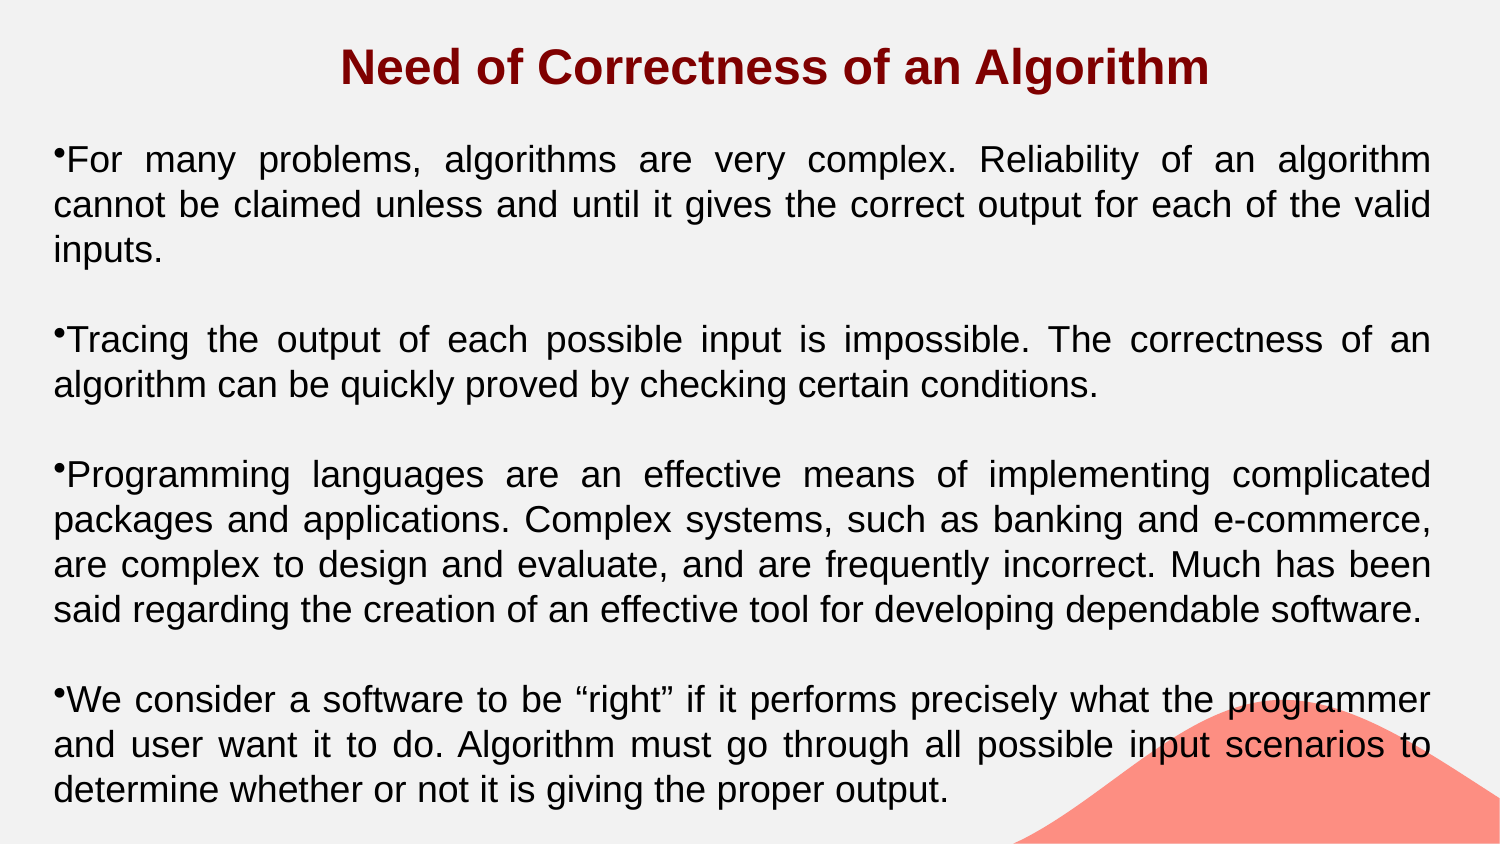

Need of Correctness of an Algorithm

For many problems, algorithms are very complex. Reliability of an algorithm cannot be claimed unless and until it gives the correct output for each of the valid inputs.

Tracing the output of each possible input is impossible. The correctness of an algorithm can be quickly proved by checking certain conditions.

Programming languages are an effective means of implementing complicated packages and applications. Complex systems, such as banking and e-commerce, are complex to design and evaluate, and are frequently incorrect. Much has been said regarding the creation of an effective tool for developing dependable software.

We consider a software to be “right” if it performs precisely what the programmer and user want it to do. Algorithm must go through all possible input scenarios to determine whether or not it is giving the proper output.